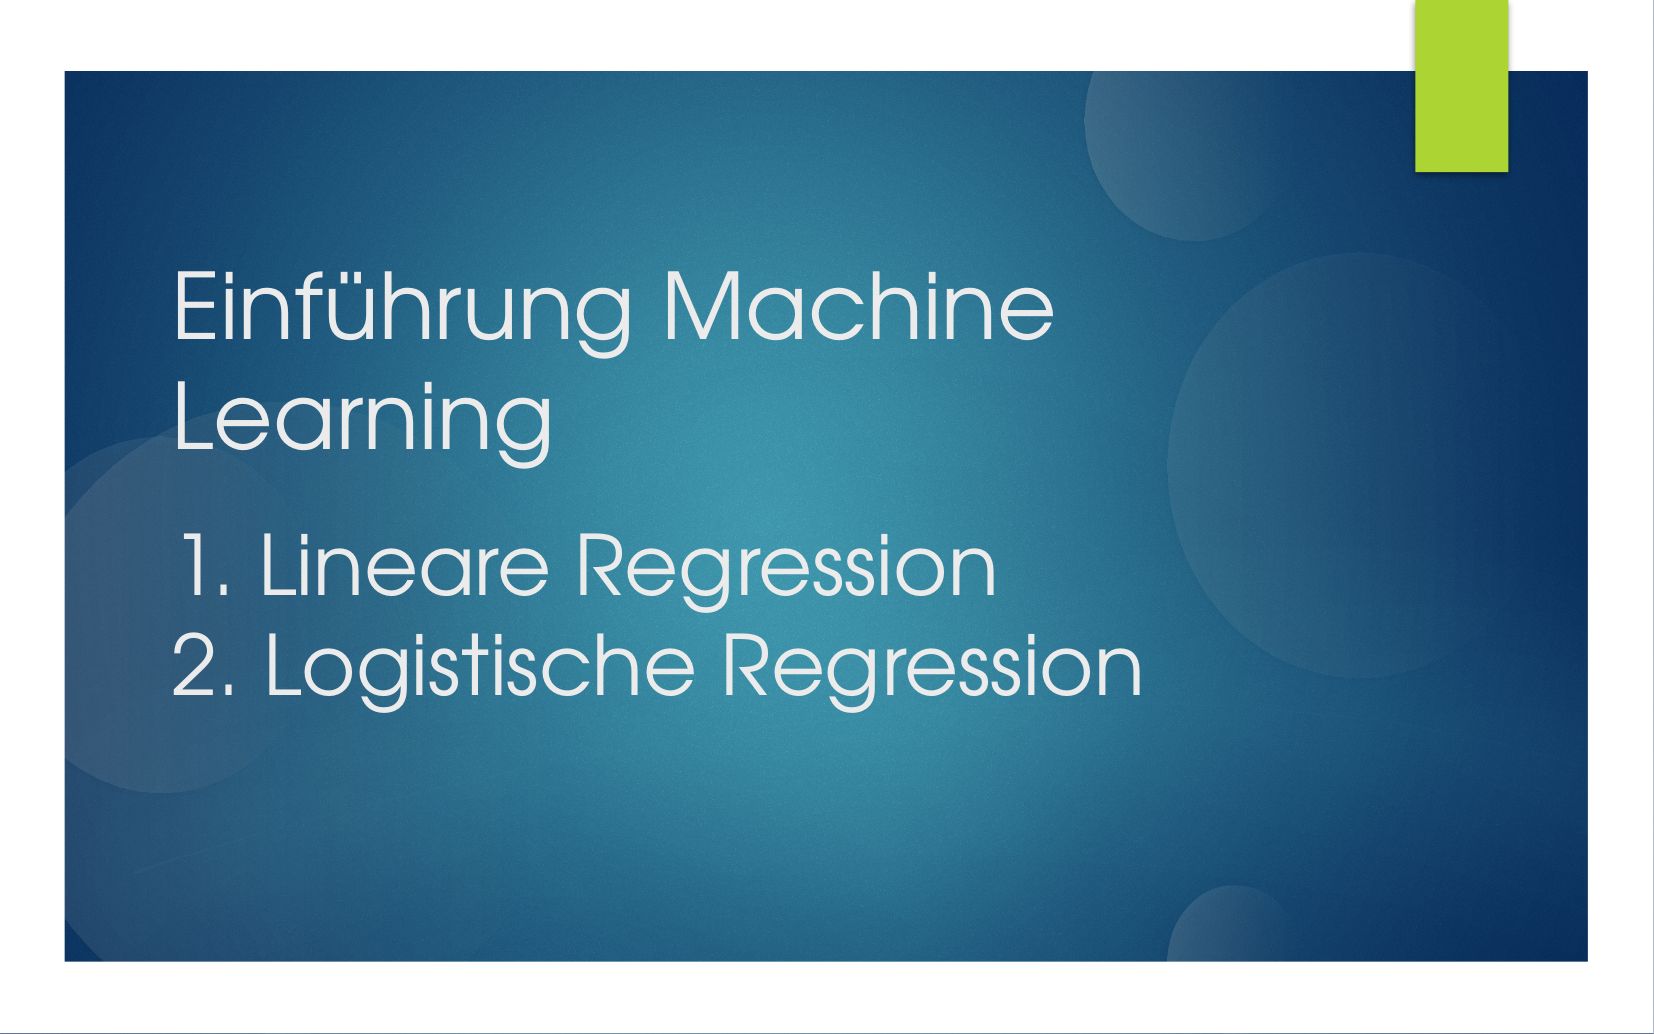

Einführung Machine Learning
1. Lineare Regression
2. Logistische Regression